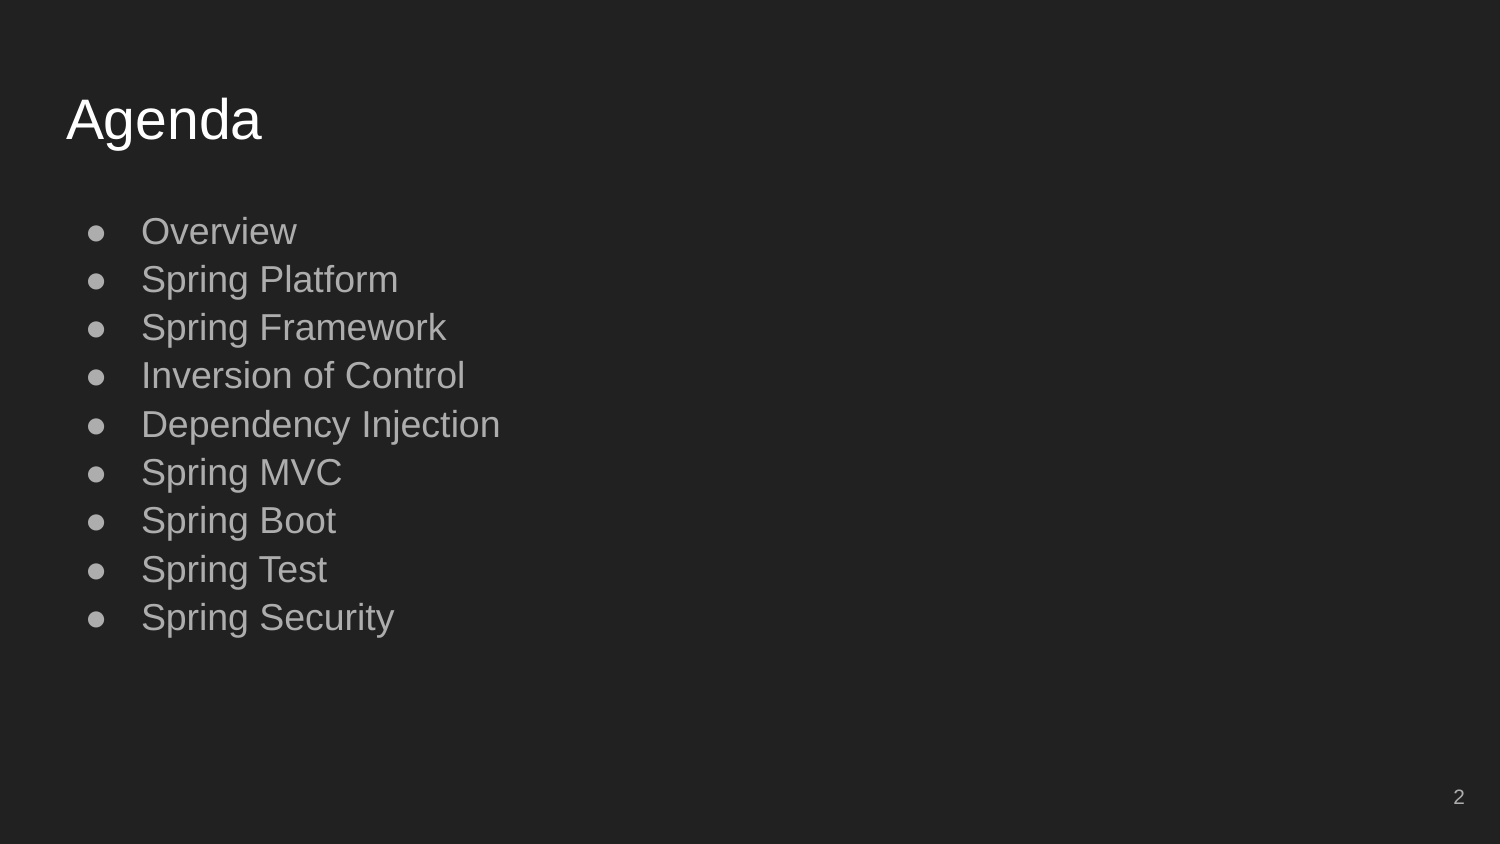

# Agenda
Overview
Spring Platform
Spring Framework
Inversion of Control
Dependency Injection
Spring MVC
Spring Boot
Spring Test
Spring Security
2